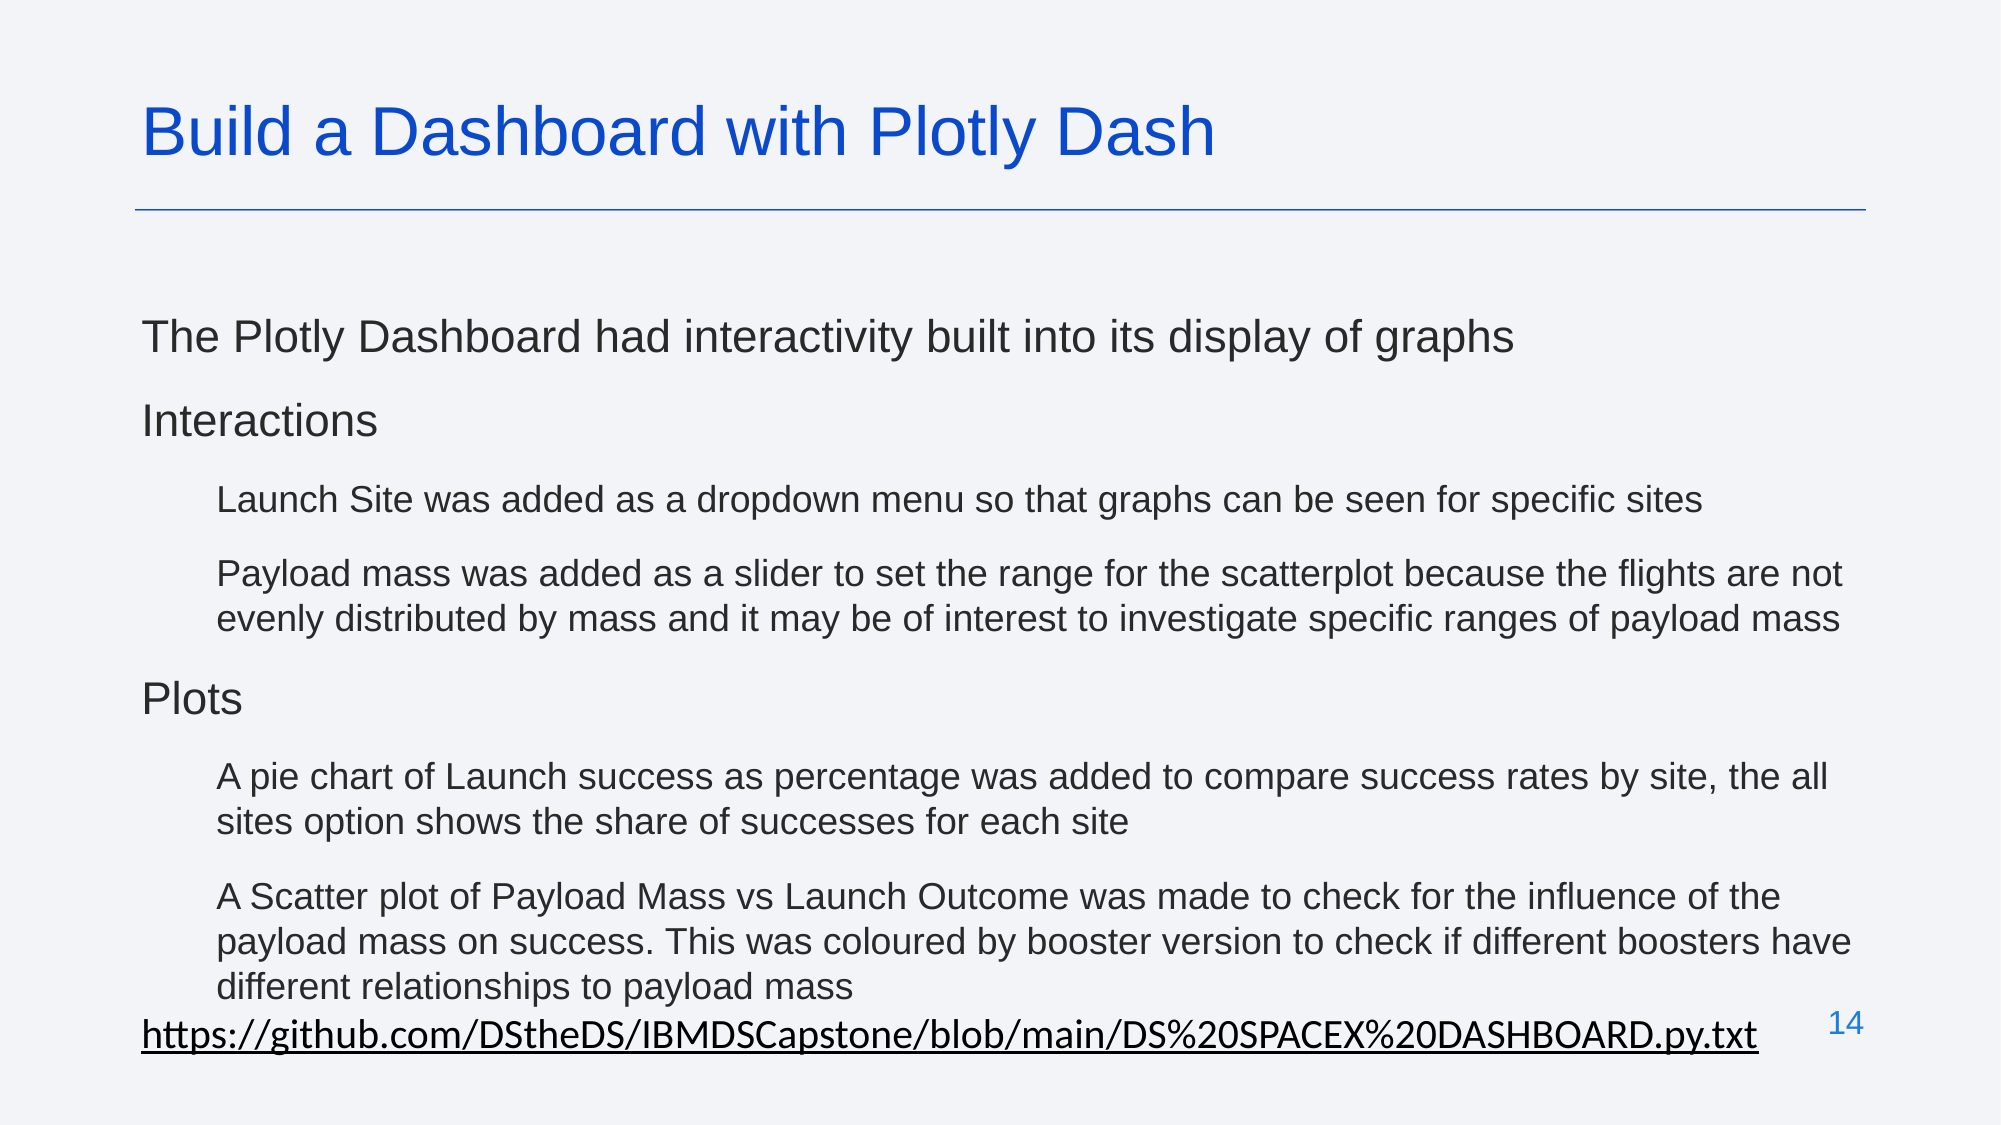

Build a Dashboard with Plotly Dash
The Plotly Dashboard had interactivity built into its display of graphs
Interactions
Launch Site was added as a dropdown menu so that graphs can be seen for specific sites
Payload mass was added as a slider to set the range for the scatterplot because the flights are not evenly distributed by mass and it may be of interest to investigate specific ranges of payload mass
Plots
A pie chart of Launch success as percentage was added to compare success rates by site, the all sites option shows the share of successes for each site
A Scatter plot of Payload Mass vs Launch Outcome was made to check for the influence of the payload mass on success. This was coloured by booster version to check if different boosters have different relationships to payload mass
https://github.com/DStheDS/IBMDSCapstone/blob/main/DS%20SPACEX%20DASHBOARD.py.txt
14